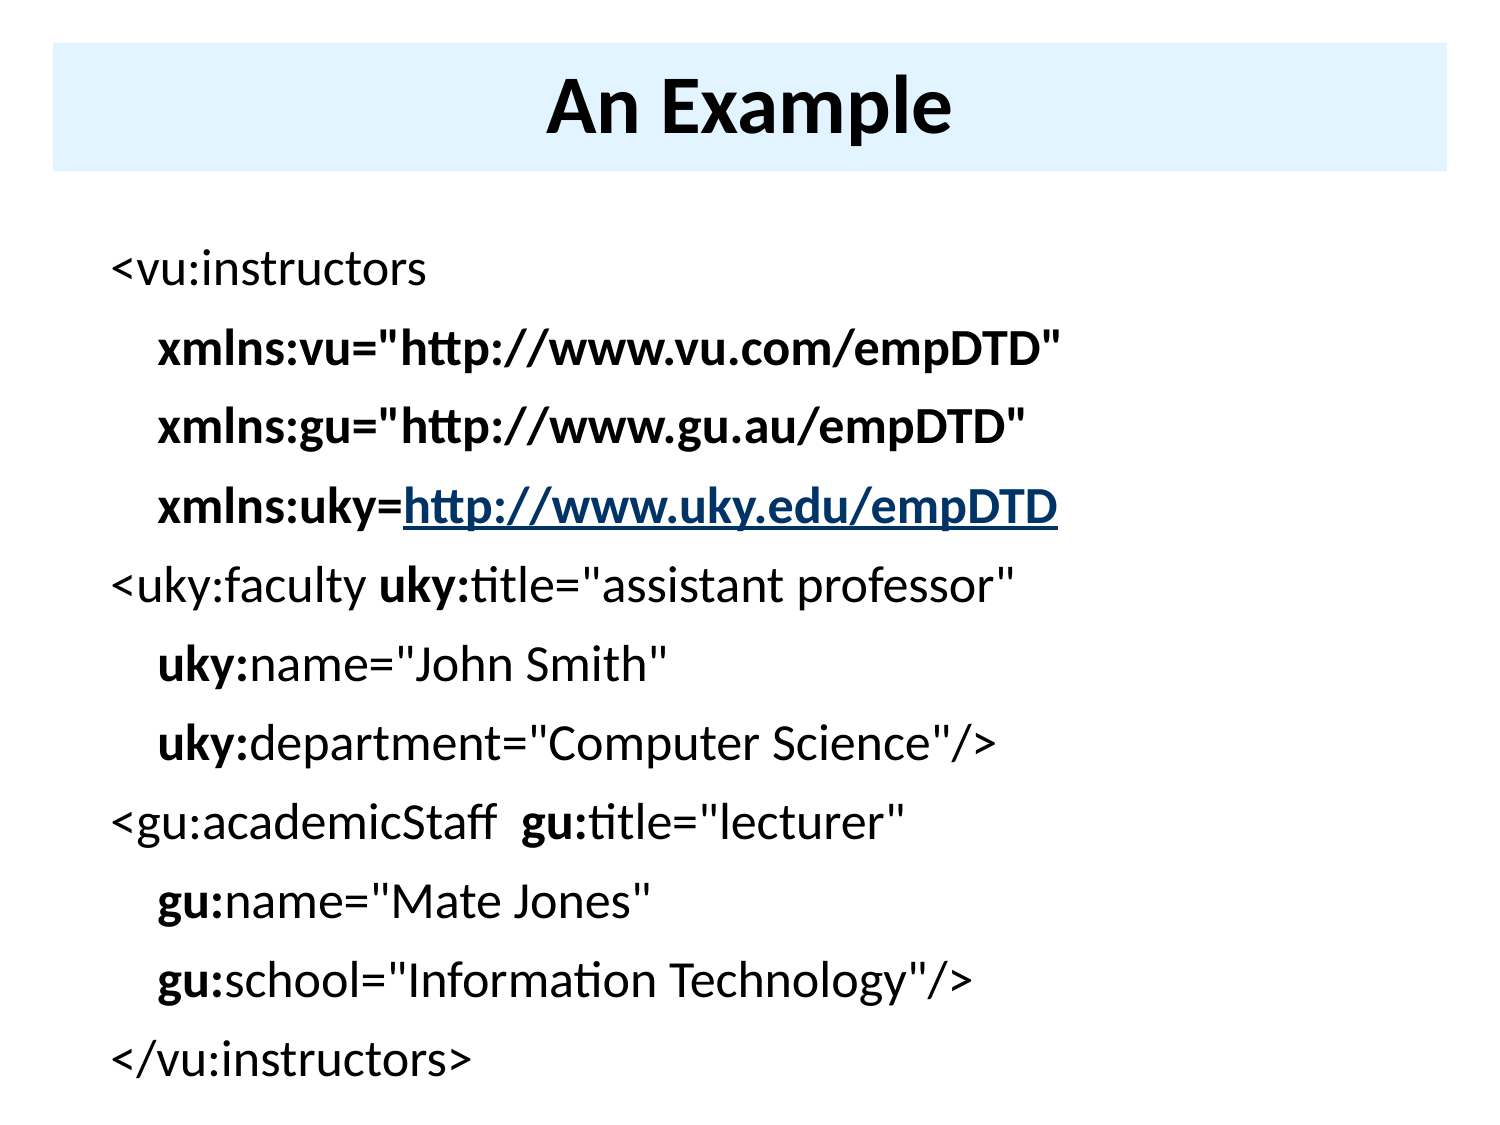

# An Example
<vu:instructors
    xmlns:vu="http://www.vu.com/empDTD"
    xmlns:gu="http://www.gu.au/empDTD"
    xmlns:uky=http://www.uky.edu/empDTD
<uky:faculty uky:title="assistant professor"
    uky:name="John Smith"
    uky:department="Computer Science"/>
<gu:academicStaff  gu:title="lecturer"
    gu:name="Mate Jones"
    gu:school="Information Technology"/>
</vu:instructors>